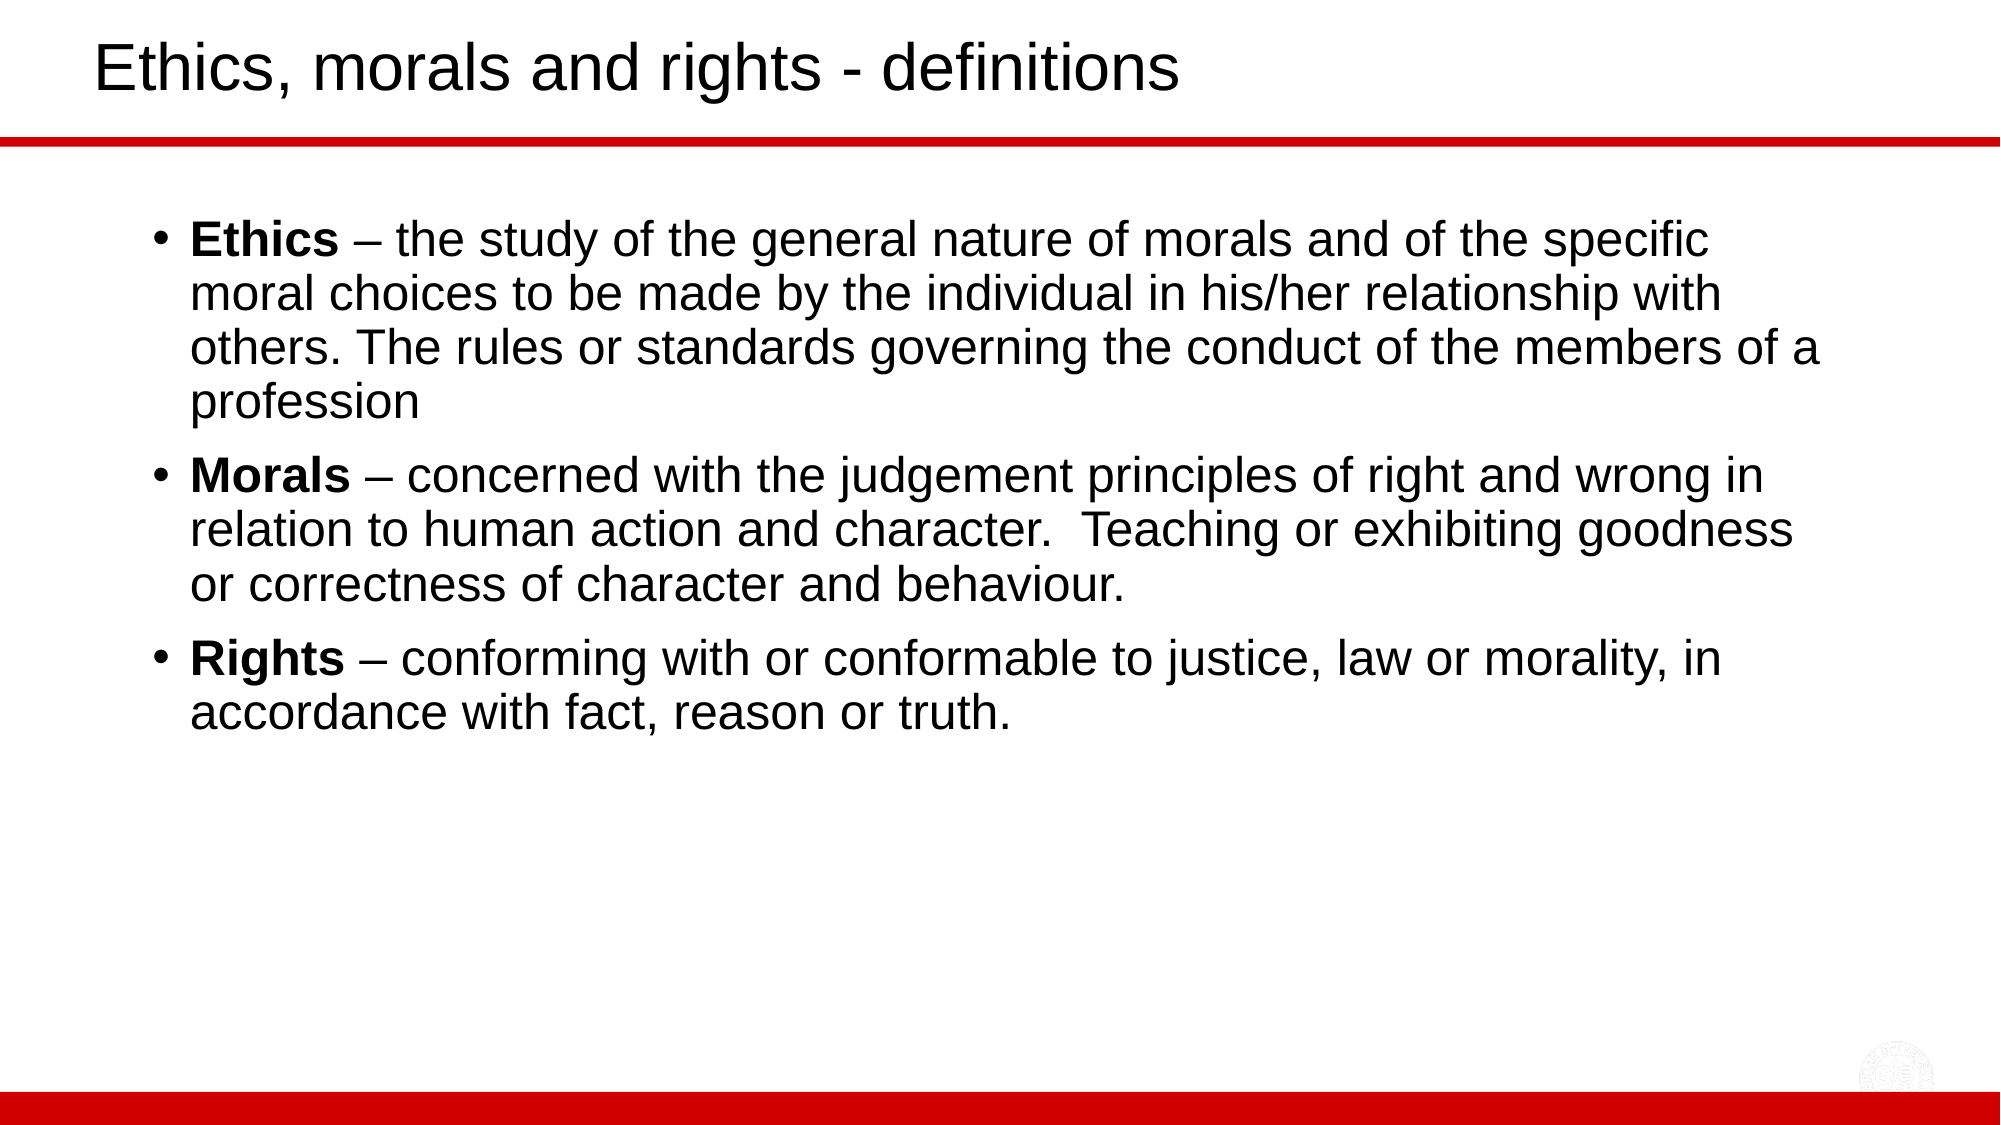

# Ethics, morals and rights - definitions
Ethics – the study of the general nature of morals and of the specific moral choices to be made by the individual in his/her relationship with others. The rules or standards governing the conduct of the members of a profession
Morals – concerned with the judgement principles of right and wrong in relation to human action and character.  Teaching or exhibiting goodness or correctness of character and behaviour.
Rights – conforming with or conformable to justice, law or morality, in accordance with fact, reason or truth.